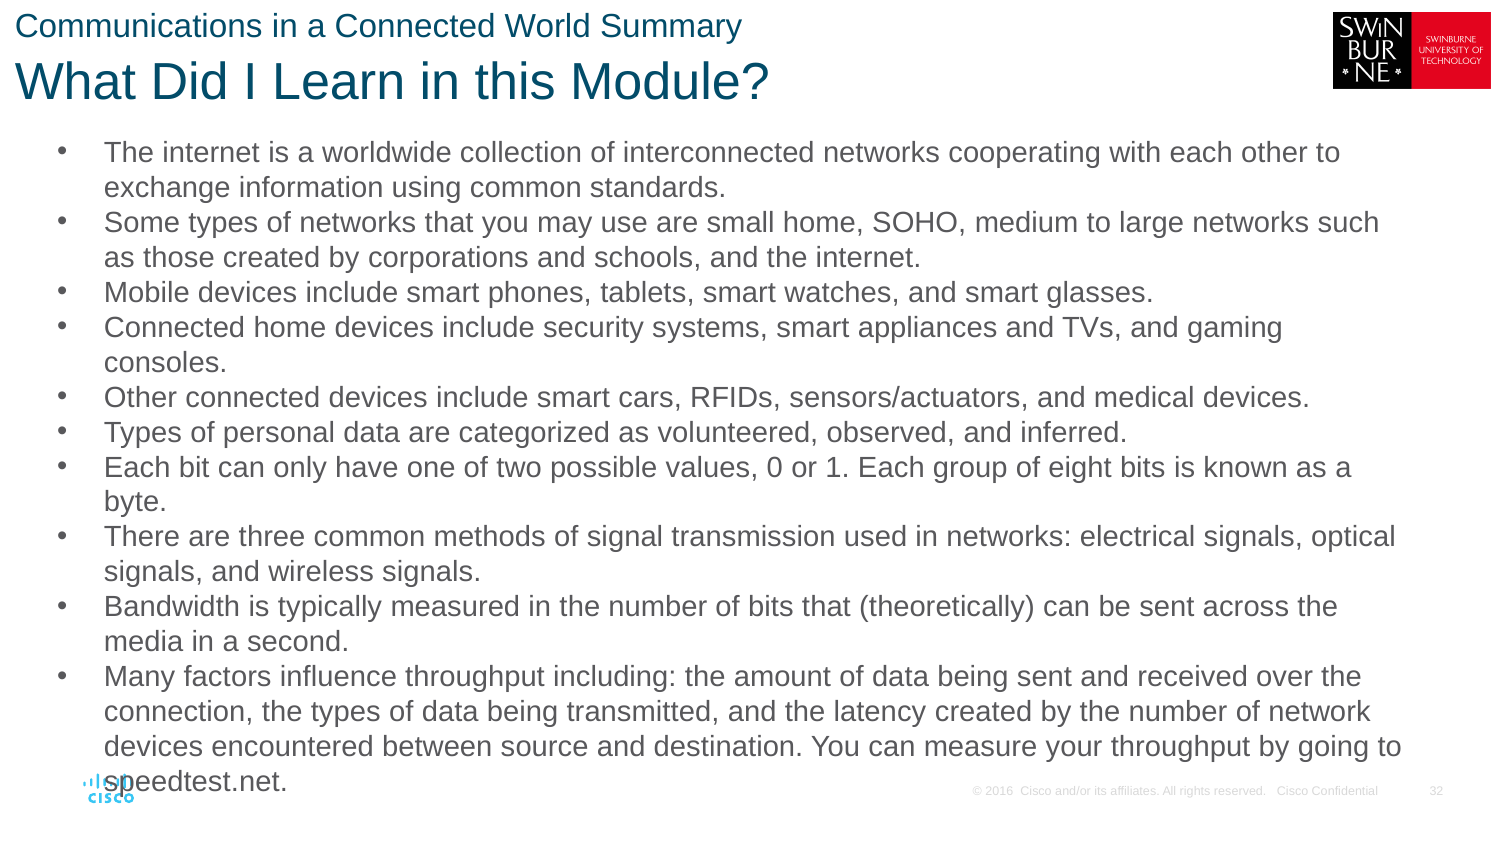

Communications in a Connected World Summary
What Did I Learn in this Module?
The internet is a worldwide collection of interconnected networks cooperating with each other to exchange information using common standards.
Some types of networks that you may use are small home, SOHO, medium to large networks such as those created by corporations and schools, and the internet.
Mobile devices include smart phones, tablets, smart watches, and smart glasses.
Connected home devices include security systems, smart appliances and TVs, and gaming consoles.
Other connected devices include smart cars, RFIDs, sensors/actuators, and medical devices.
Types of personal data are categorized as volunteered, observed, and inferred.
Each bit can only have one of two possible values, 0 or 1. Each group of eight bits is known as a byte.
There are three common methods of signal transmission used in networks: electrical signals, optical signals, and wireless signals.
Bandwidth is typically measured in the number of bits that (theoretically) can be sent across the media in a second.
Many factors influence throughput including: the amount of data being sent and received over the connection, the types of data being transmitted, and the latency created by the number of network devices encountered between source and destination. You can measure your throughput by going to speedtest.net.